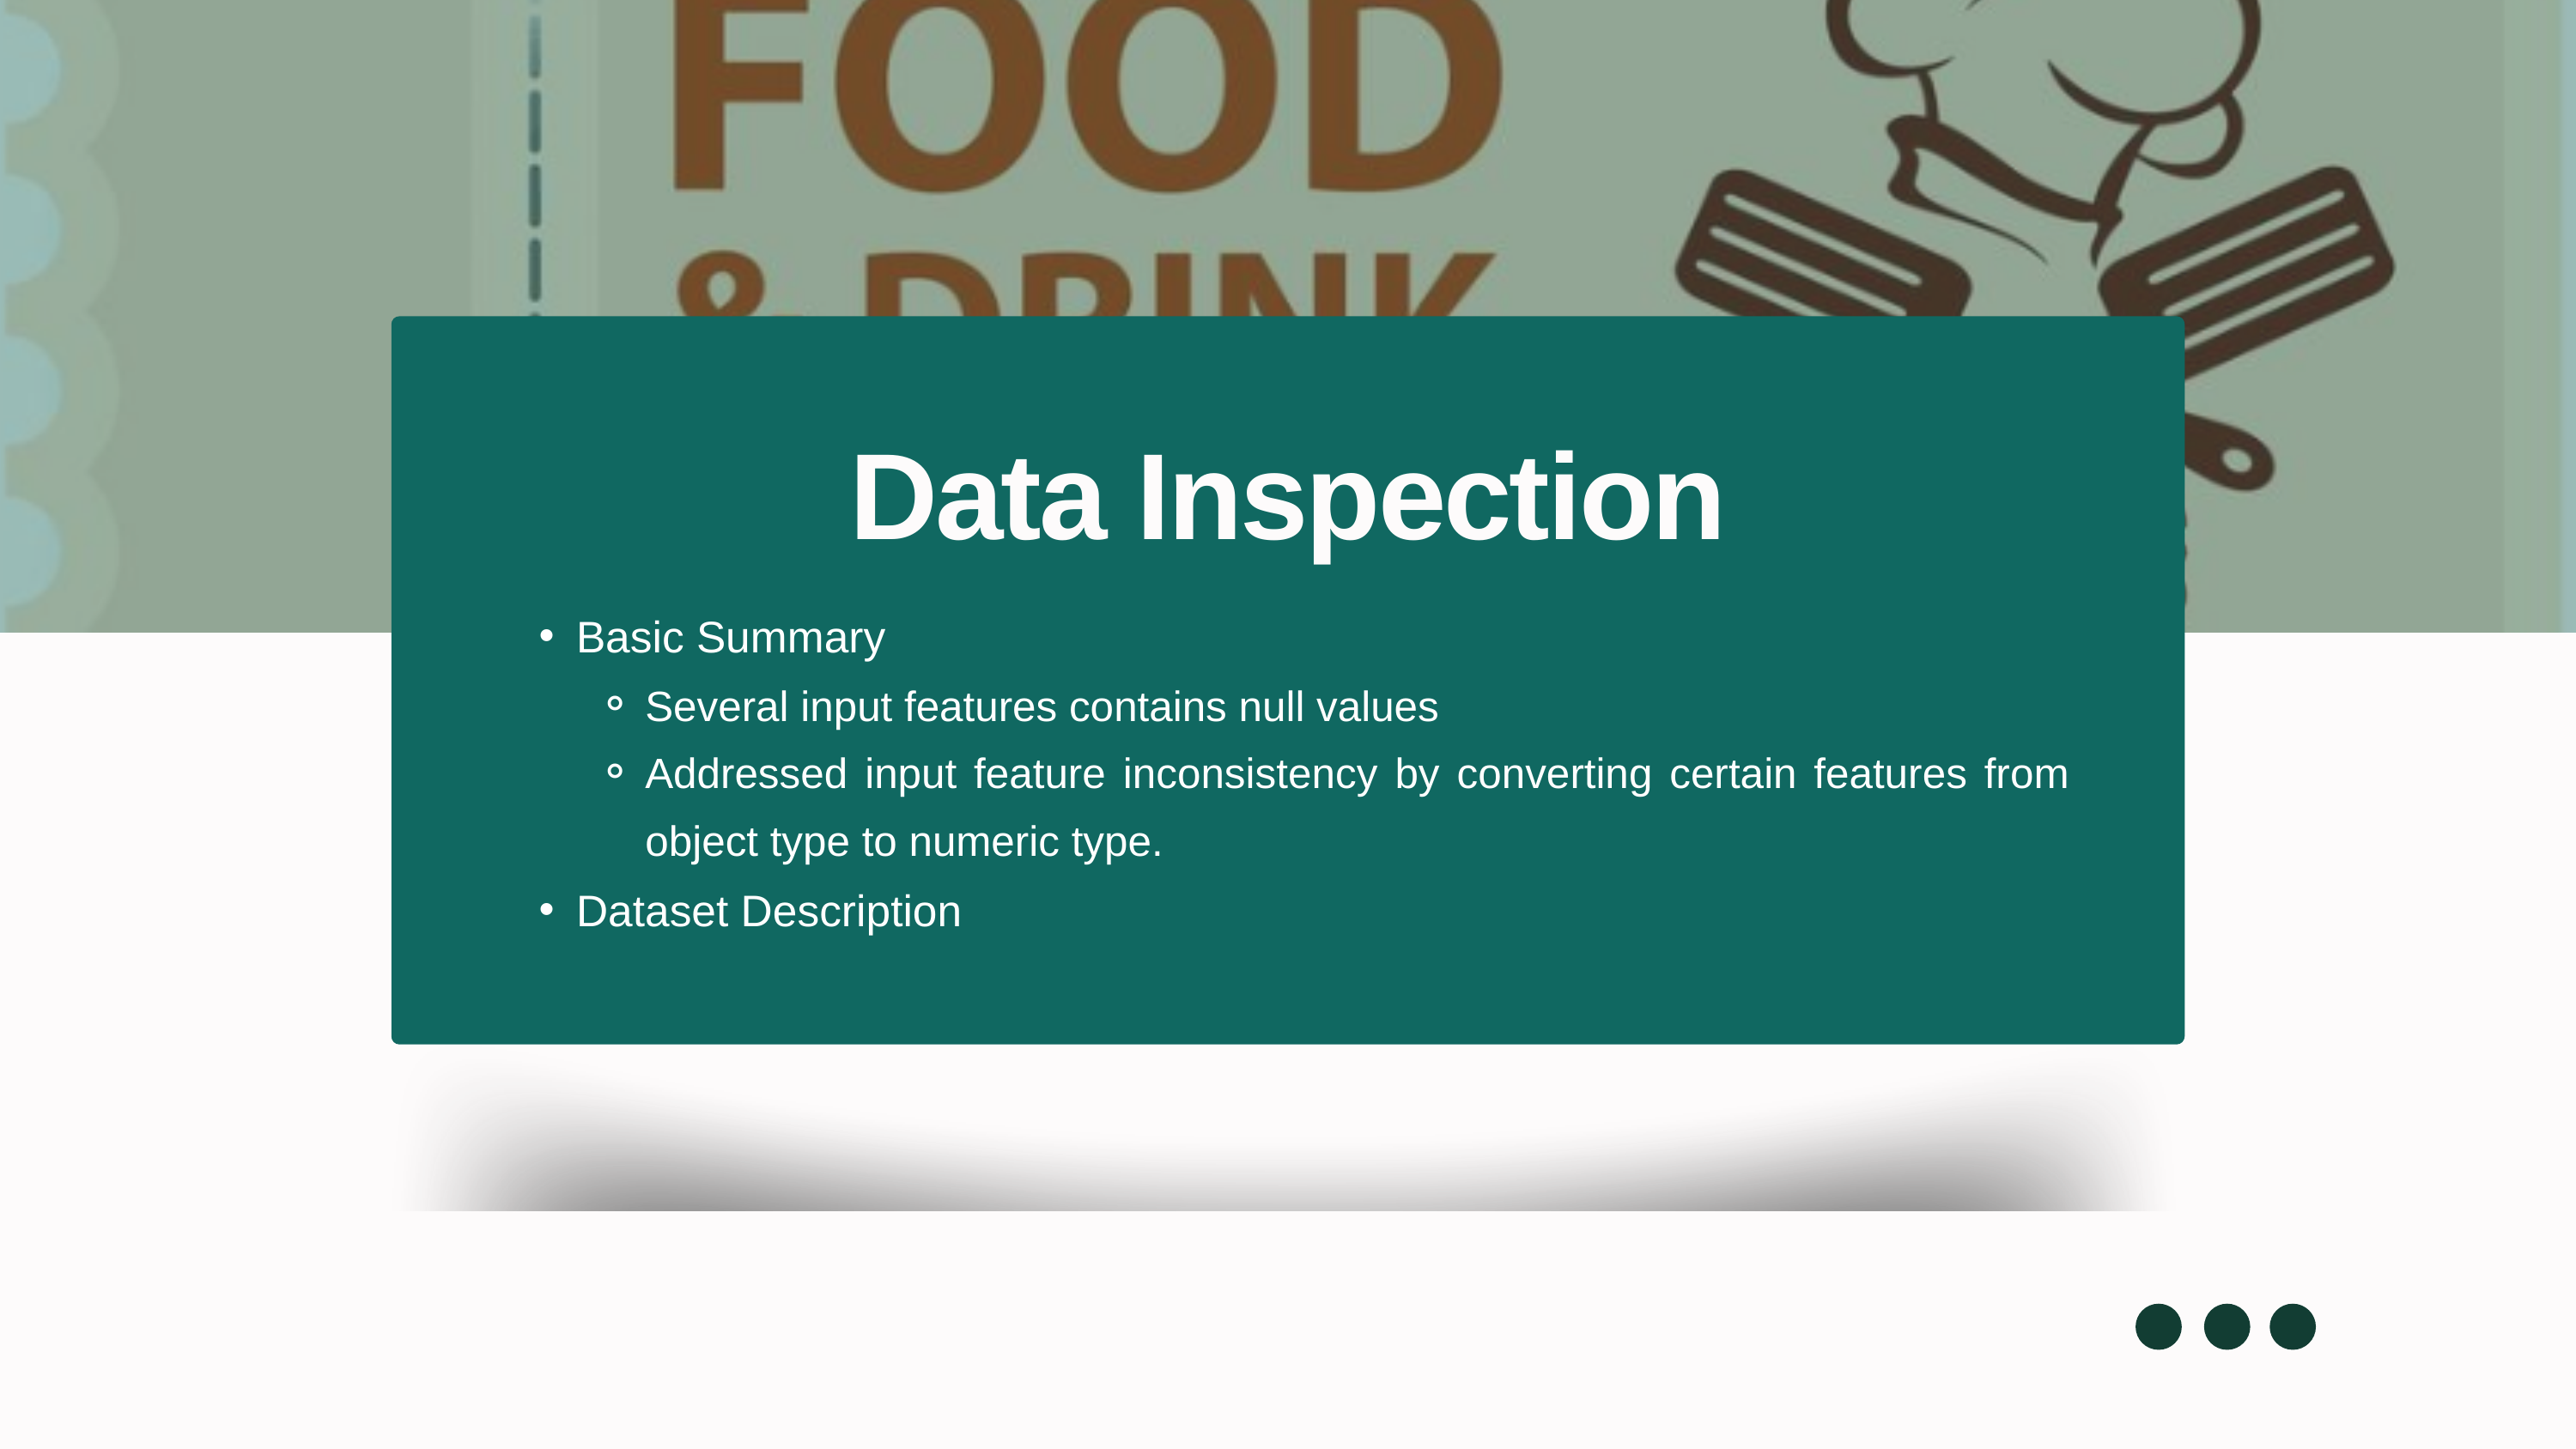

Data Inspection
Basic Summary
Several input features contains null values
Addressed input feature inconsistency by converting certain features from object type to numeric type.
Dataset Description